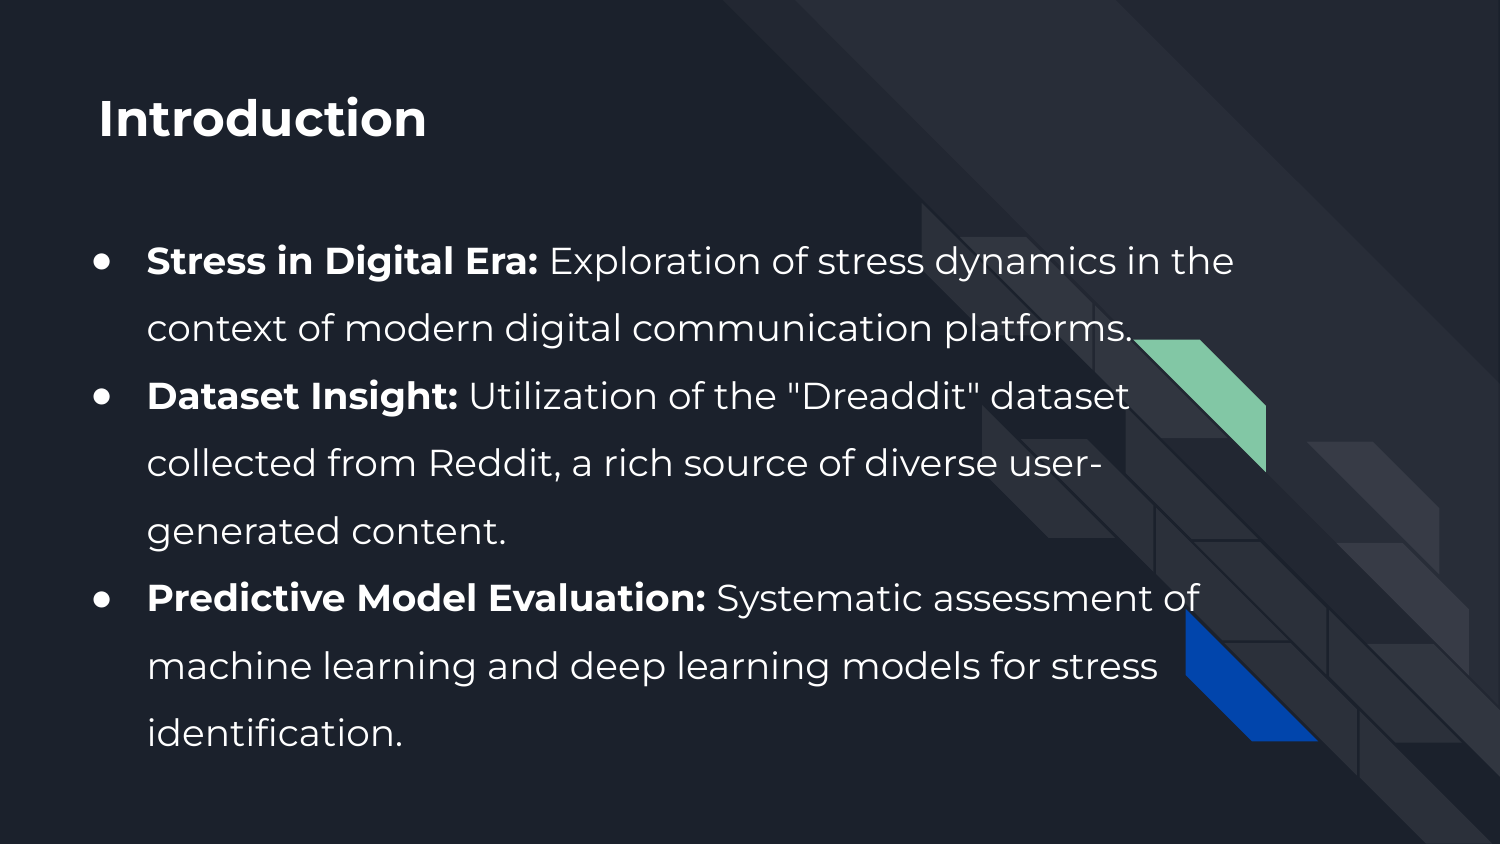

# Introduction
Stress in Digital Era: Exploration of stress dynamics in the context of modern digital communication platforms.
Dataset Insight: Utilization of the "Dreaddit" dataset collected from Reddit, a rich source of diverse user-generated content.
Predictive Model Evaluation: Systematic assessment of machine learning and deep learning models for stress identification.